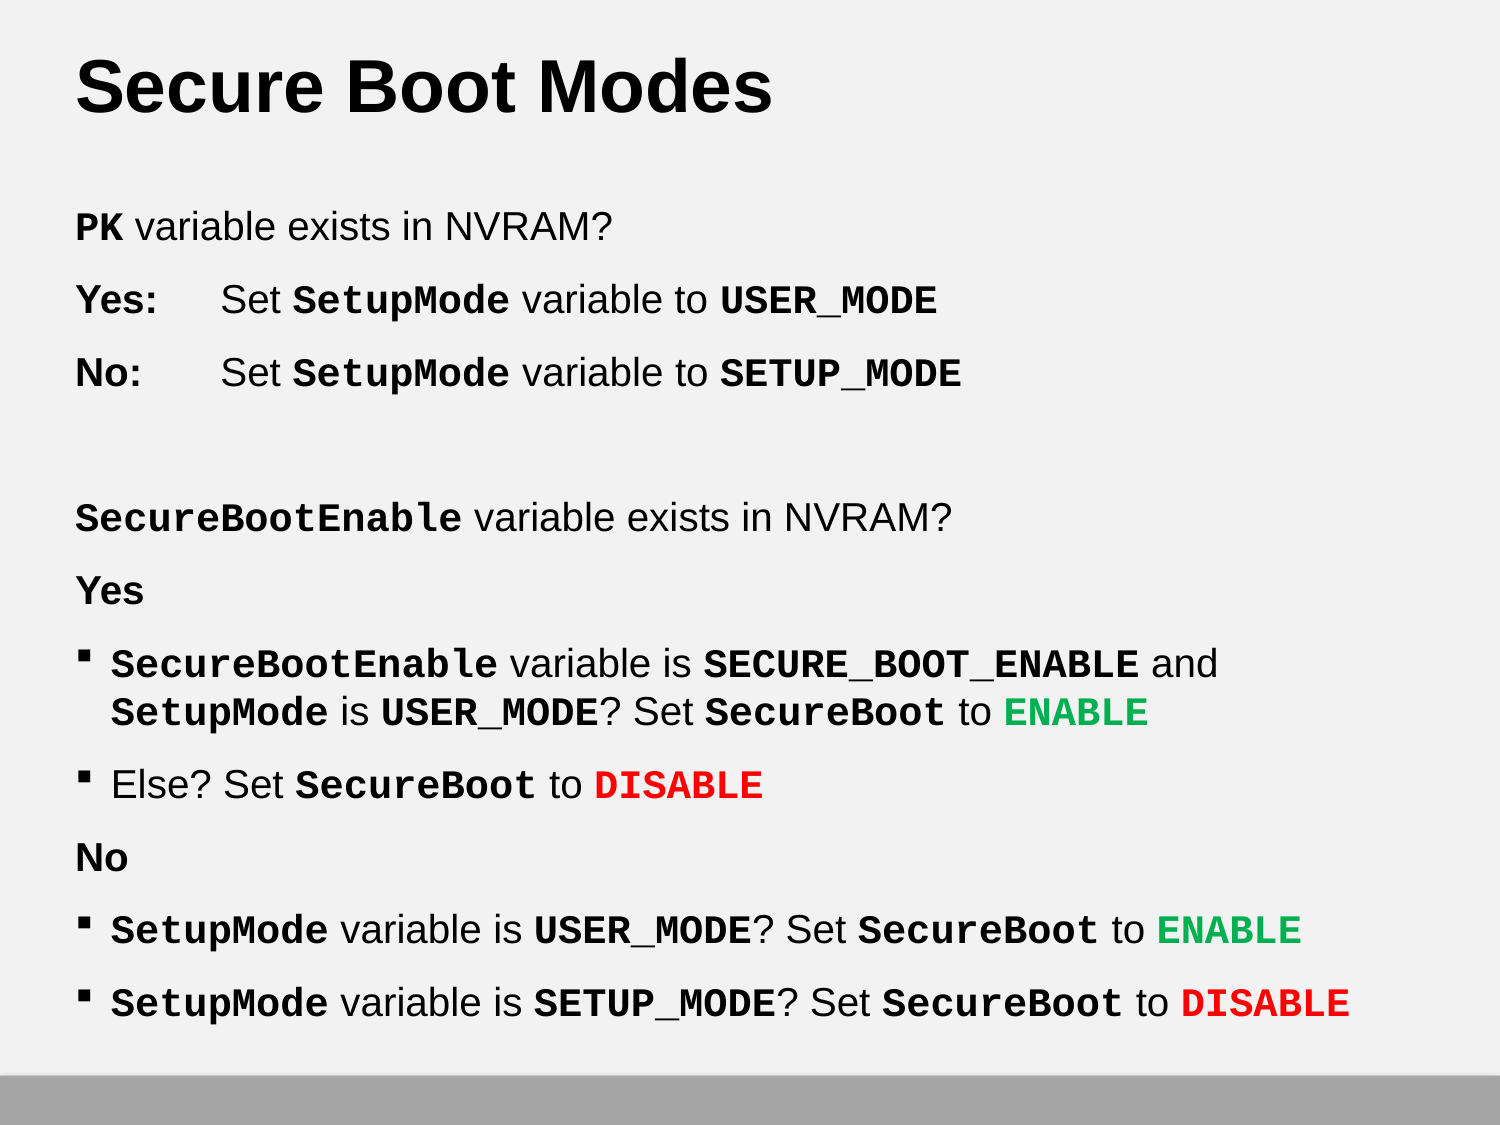

# Secure Boot Modes
PK variable exists in NVRAM?
Yes:	Set SetupMode variable to USER_MODE
No:		Set SetupMode variable to SETUP_MODE

SecureBootEnable variable exists in NVRAM?
Yes
SecureBootEnable variable is SECURE_BOOT_ENABLE and SetupMode is USER_MODE? Set SecureBoot to ENABLE
Else? Set SecureBoot to DISABLE
No
SetupMode variable is USER_MODE? Set SecureBoot to ENABLE
SetupMode variable is SETUP_MODE? Set SecureBoot to DISABLE